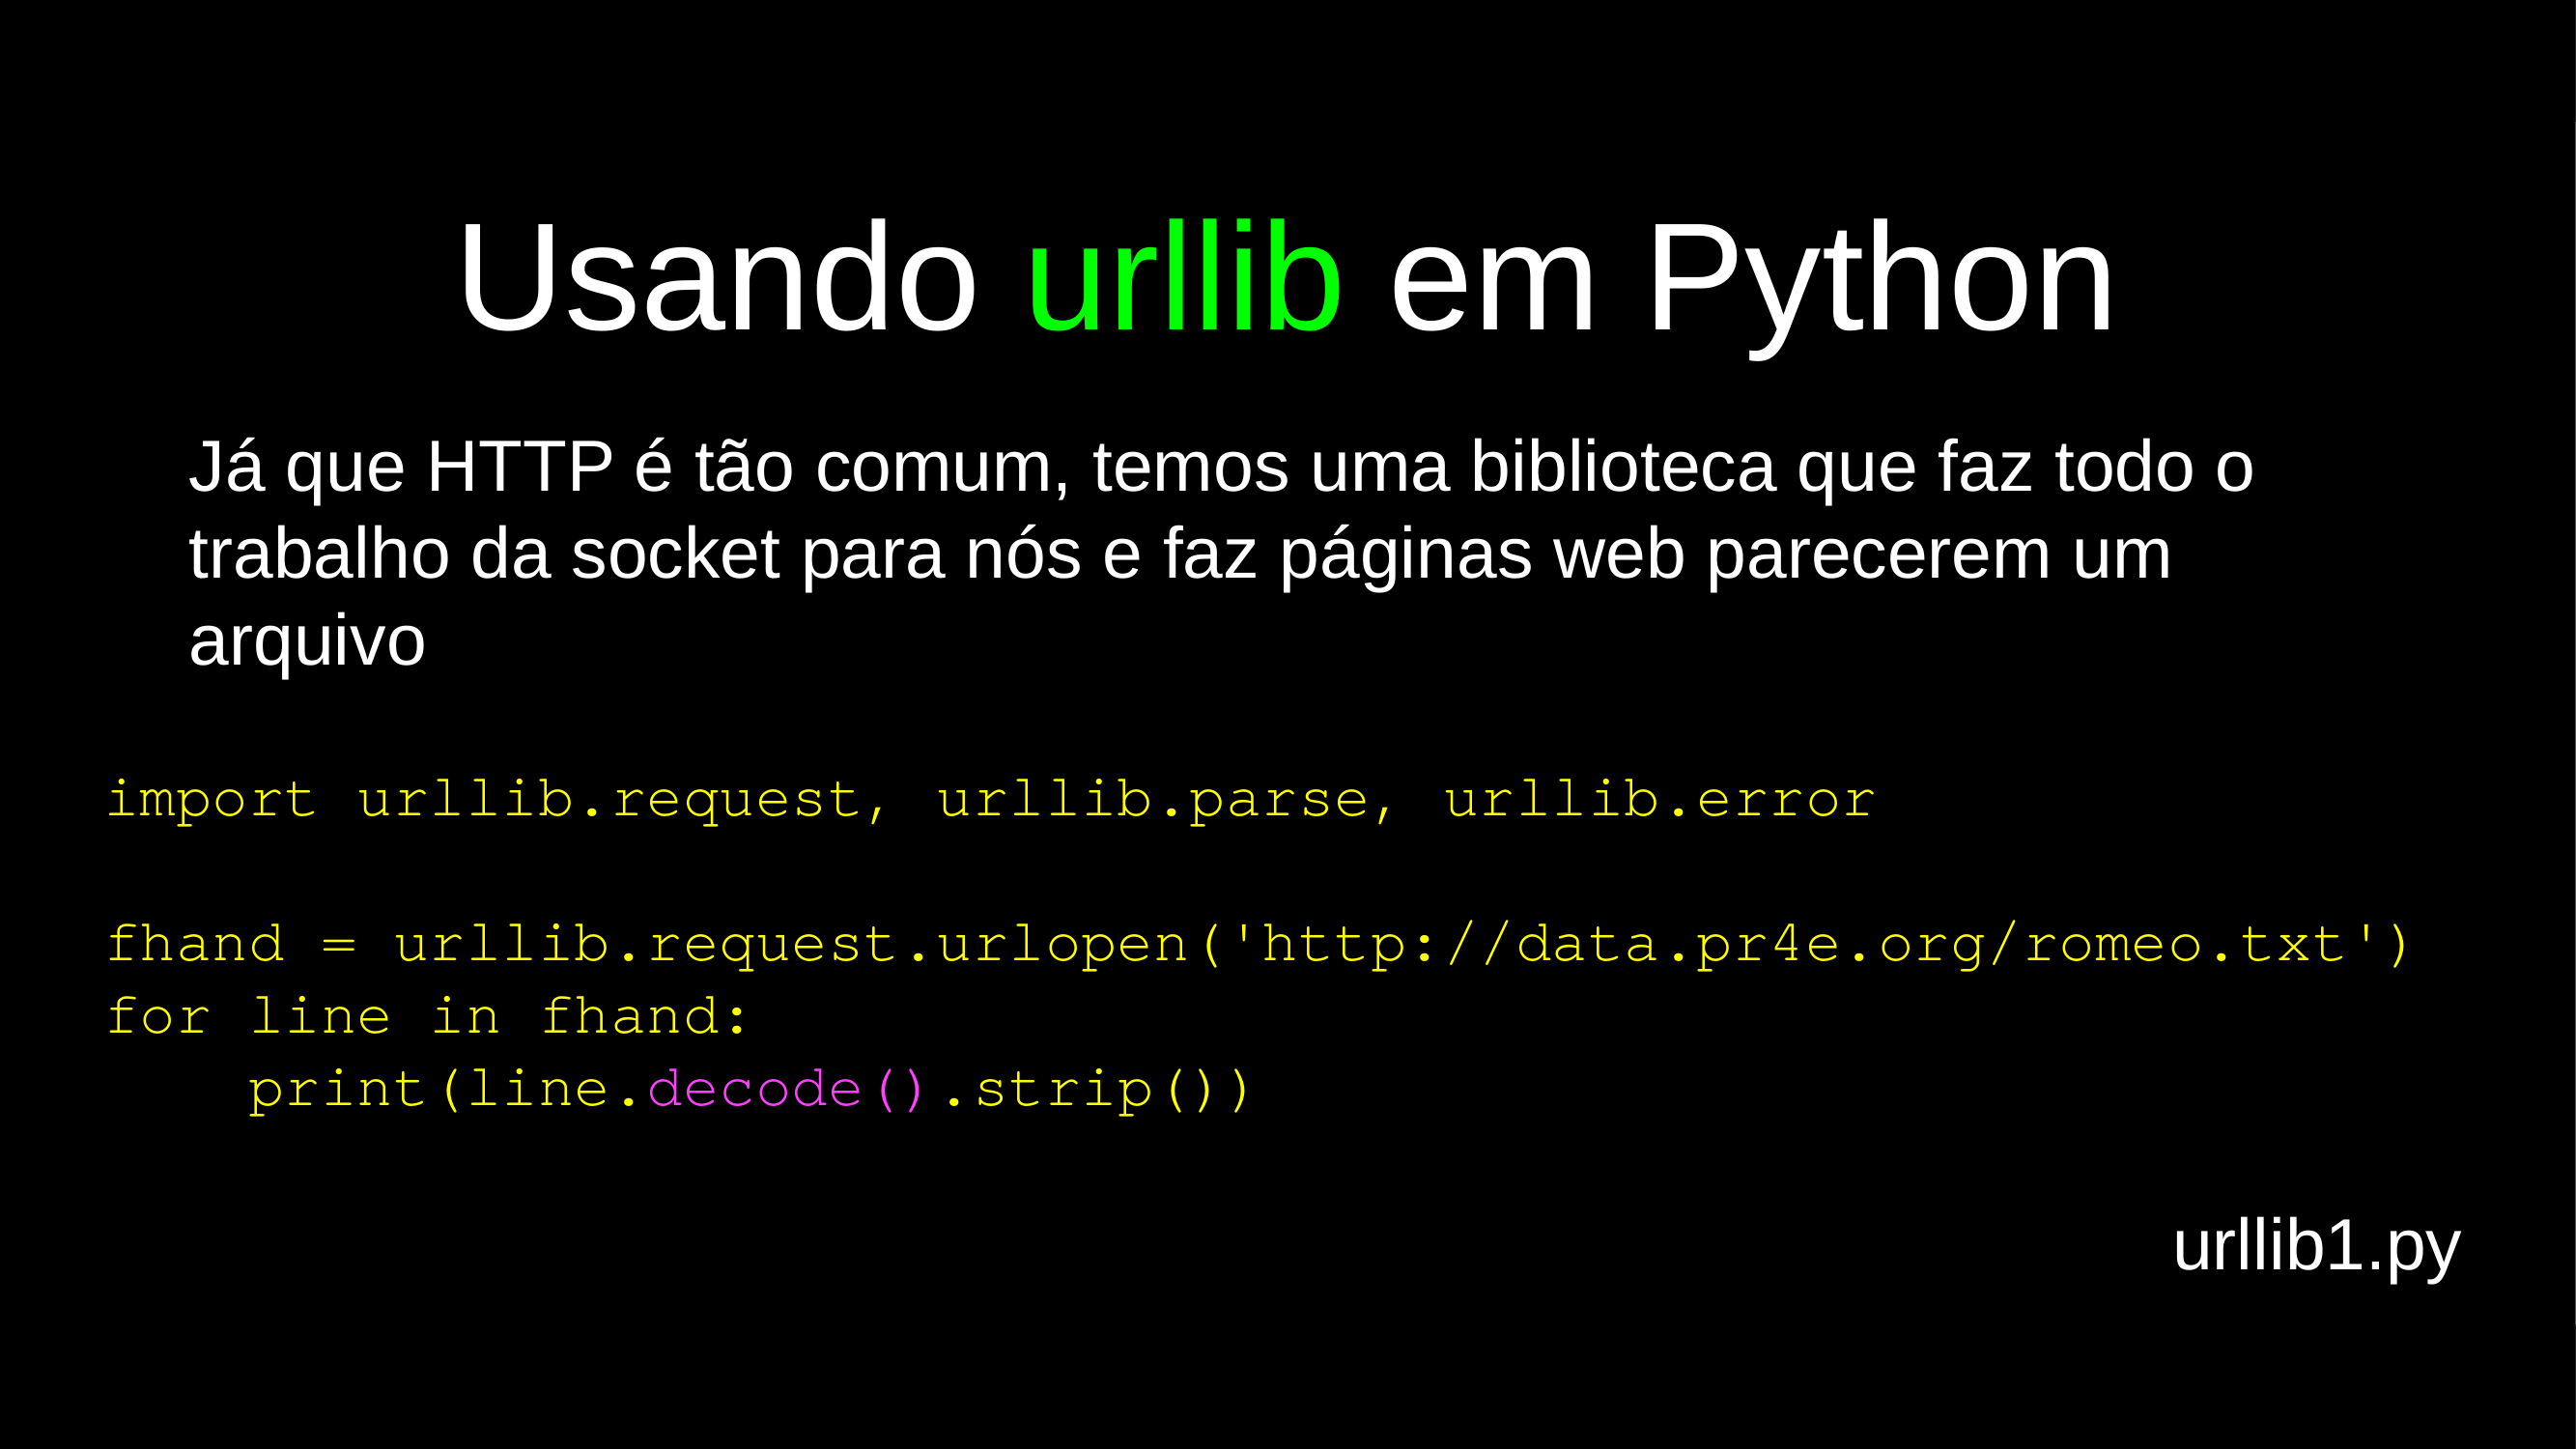

# Usando urllib em Python
Já que HTTP é tão comum, temos uma biblioteca que faz todo o trabalho da socket para nós e faz páginas web parecerem um arquivo
import urllib.request, urllib.parse, urllib.error

fhand = urllib.request.urlopen('http://data.pr4e.org/romeo.txt')
for line in fhand:
    print(line.decode().strip())
urllib1.py